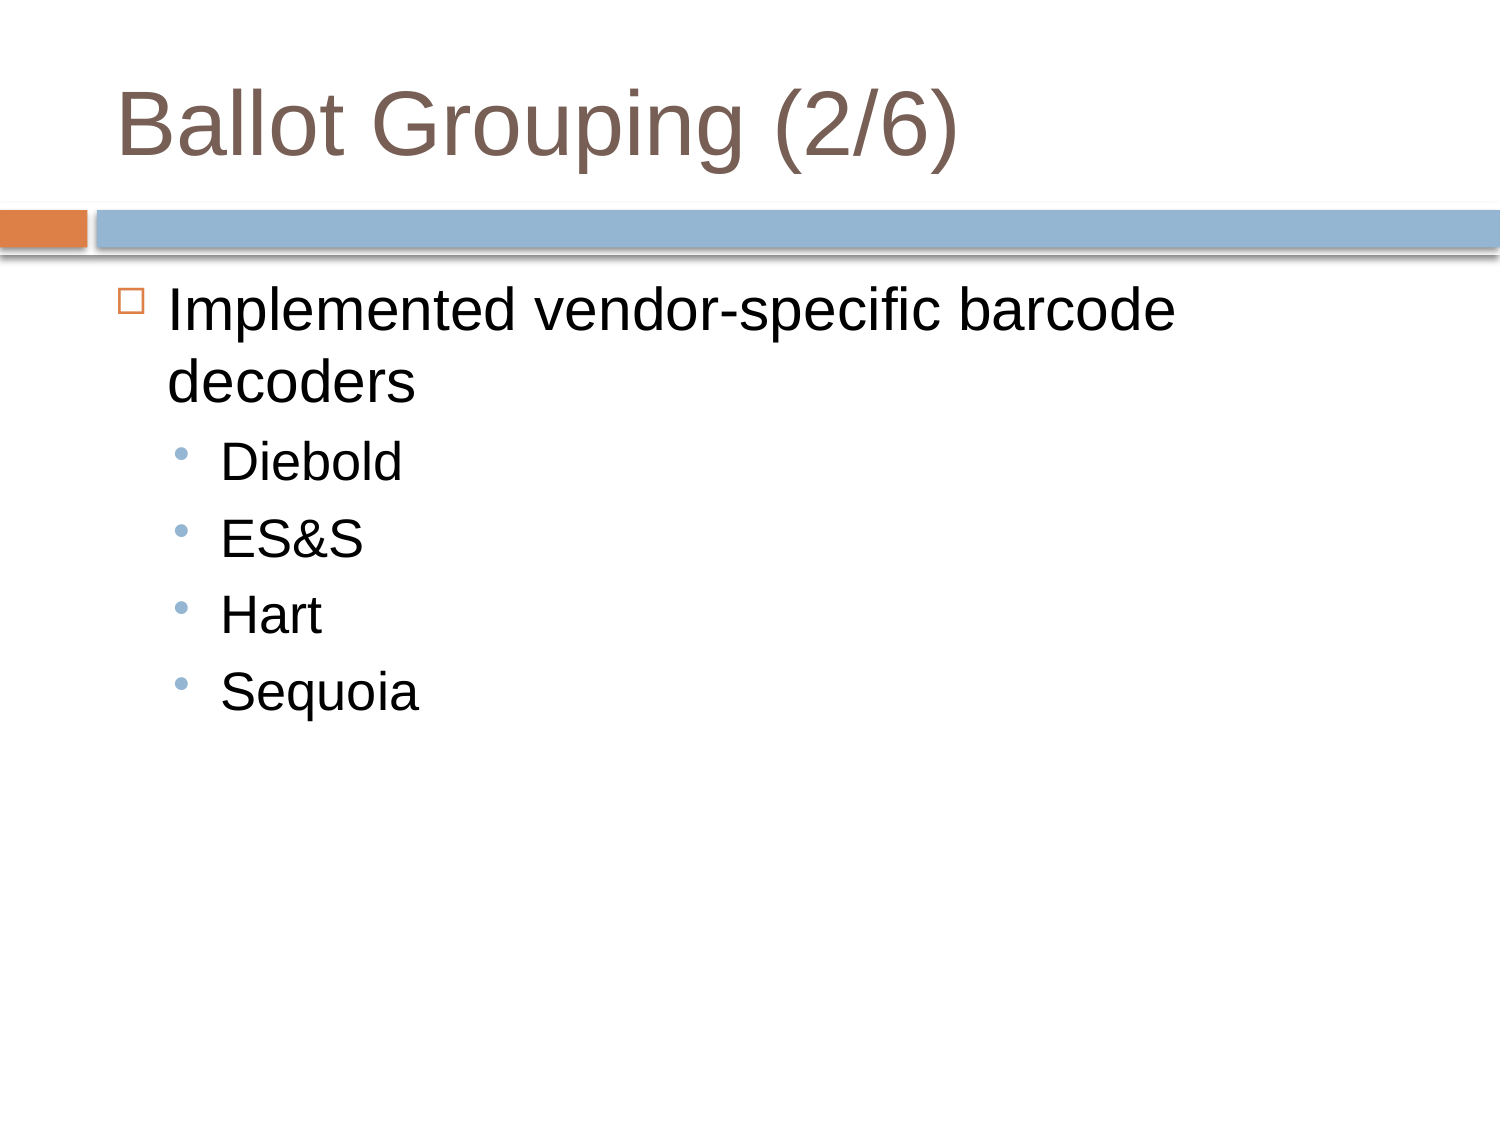

# Ballot Grouping (2/6)
Implemented vendor-specific barcode decoders
Diebold
ES&S
Hart
Sequoia